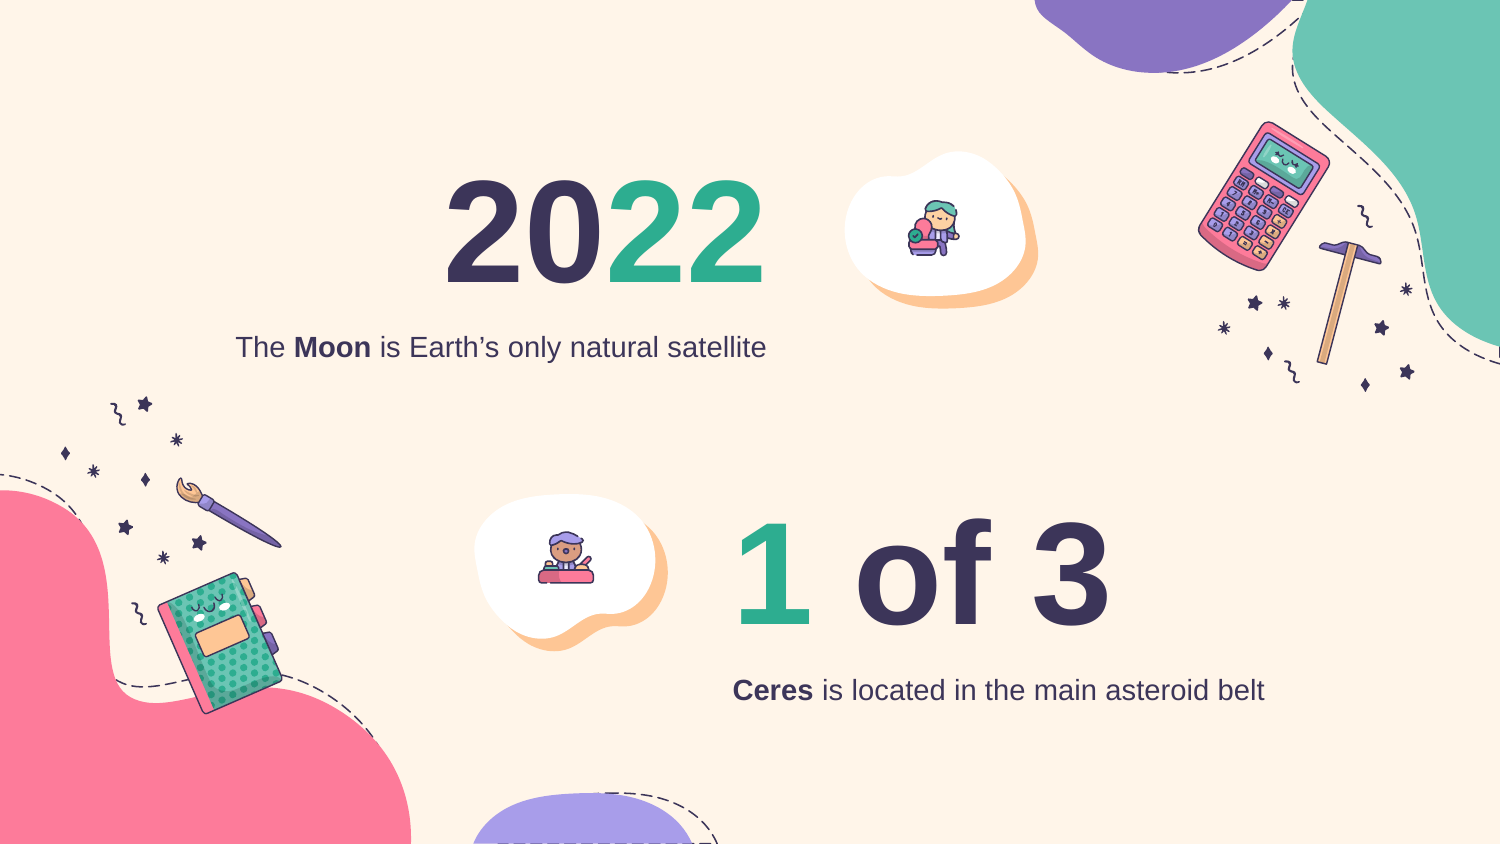

# 2022

The Moon is Earth’s only natural satellite
1 of 3

Ceres is located in the main asteroid belt